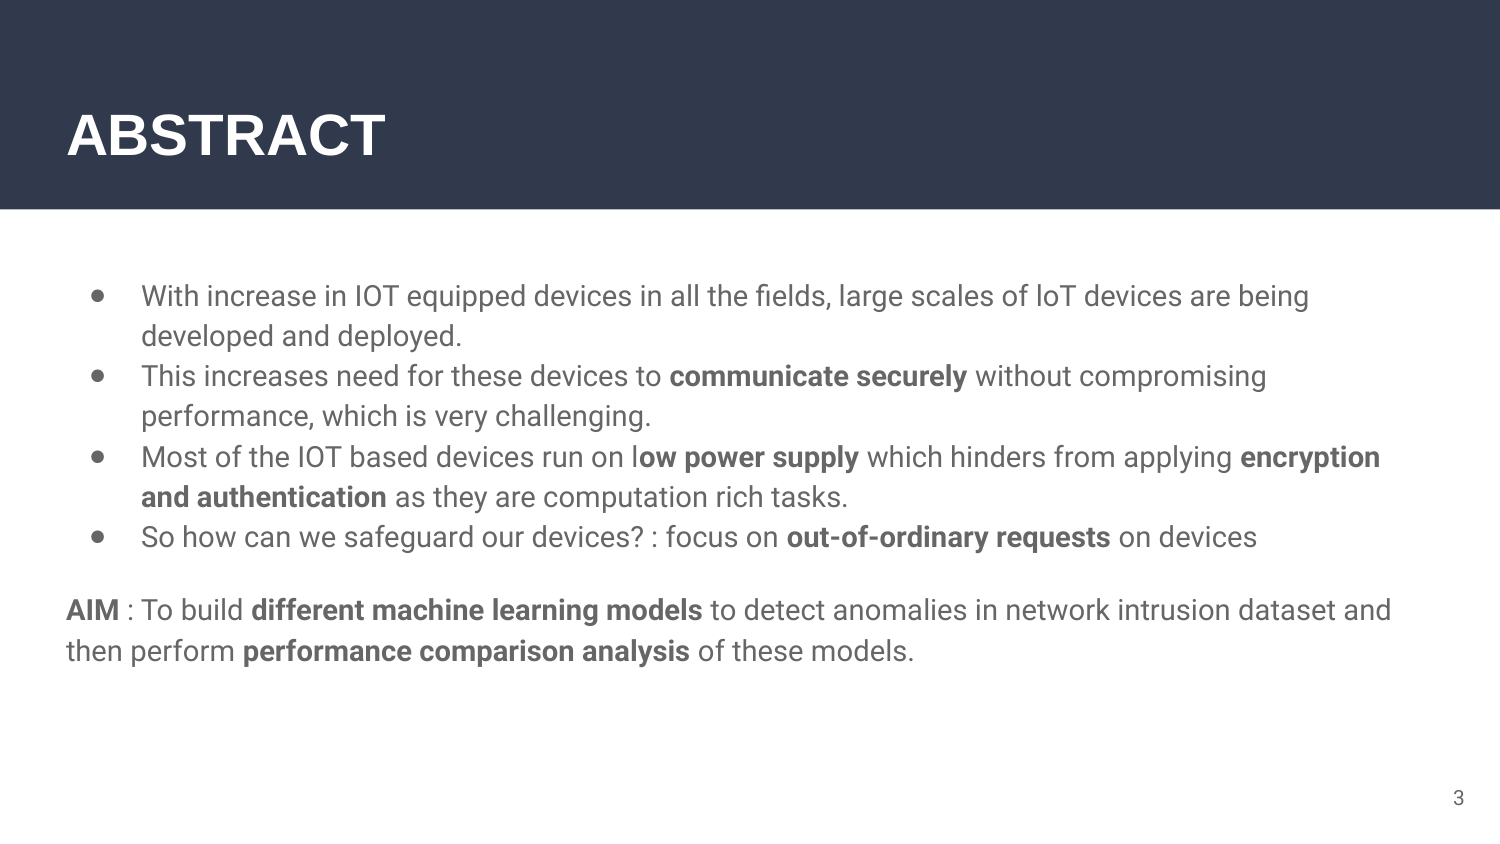

# ABSTRACT
With increase in IOT equipped devices in all the fields, large scales of loT devices are being developed and deployed.
This increases need for these devices to communicate securely without compromising performance, which is very challenging.
Most of the IOT based devices run on low power supply which hinders from applying encryption and authentication as they are computation rich tasks.
So how can we safeguard our devices? : focus on out-of-ordinary requests on devices
AIM : To build different machine learning models to detect anomalies in network intrusion dataset and then perform performance comparison analysis of these models.
3